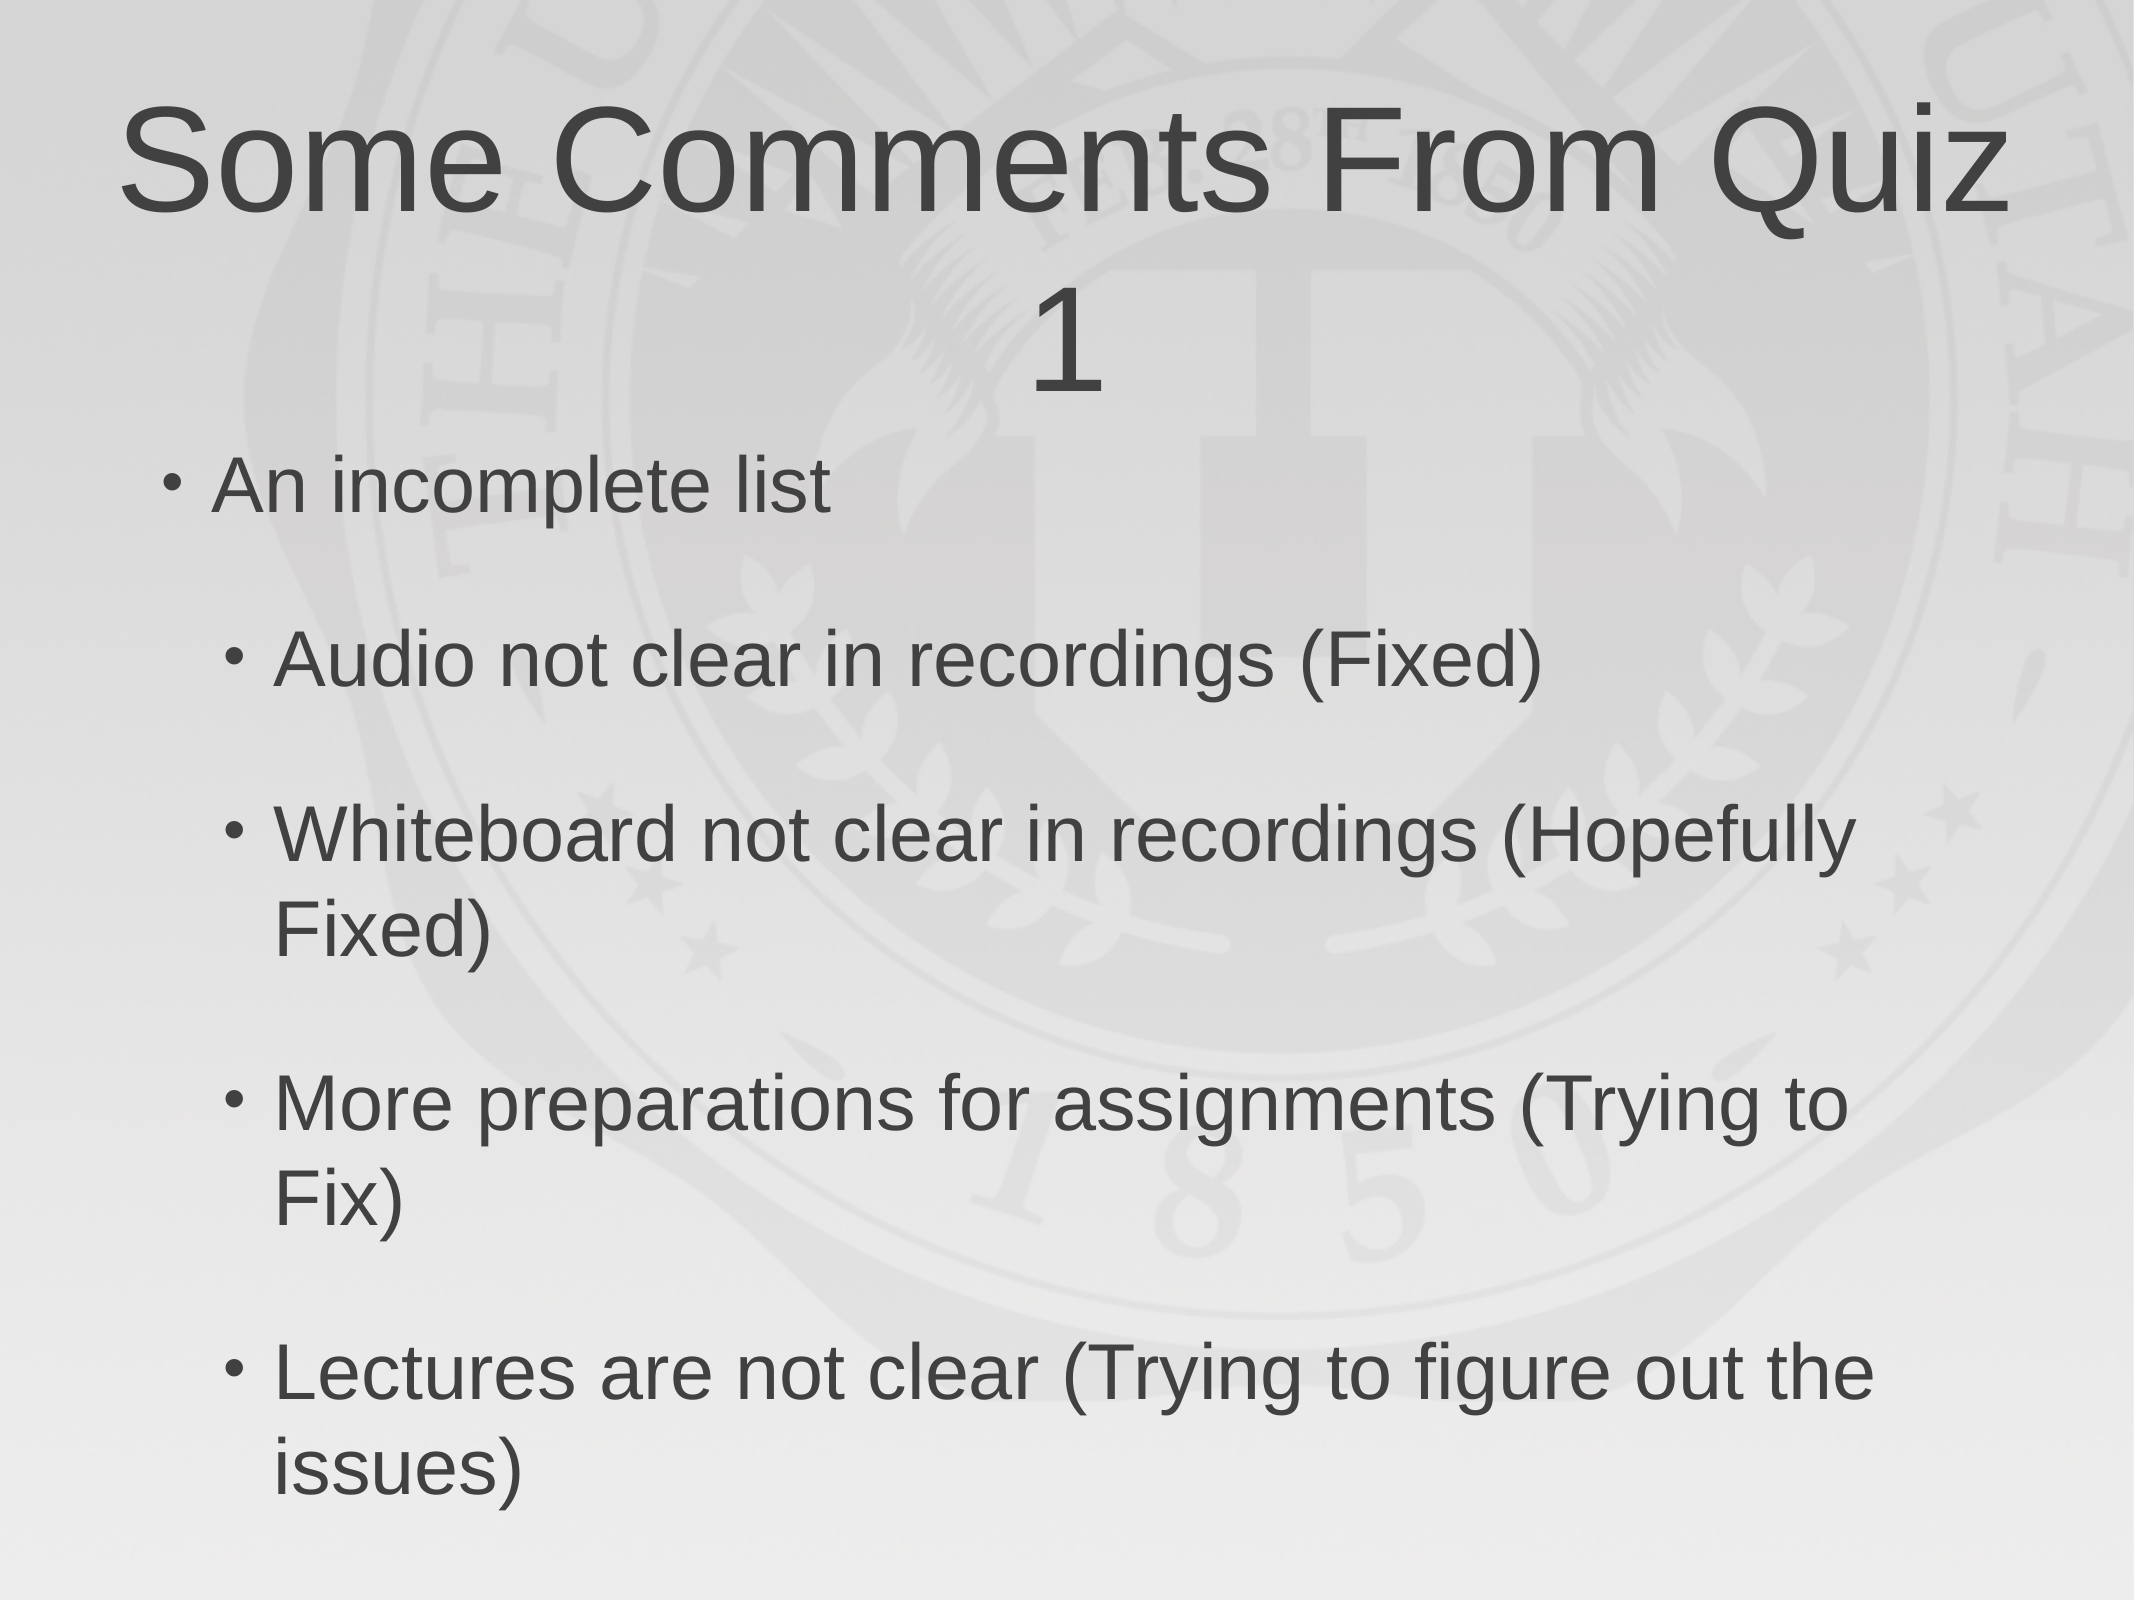

# Some Comments From Quiz 1
An incomplete list
Audio not clear in recordings (Fixed)
Whiteboard not clear in recordings (Hopefully Fixed)
More preparations for assignments (Trying to Fix)
Lectures are not clear (Trying to figure out the issues)